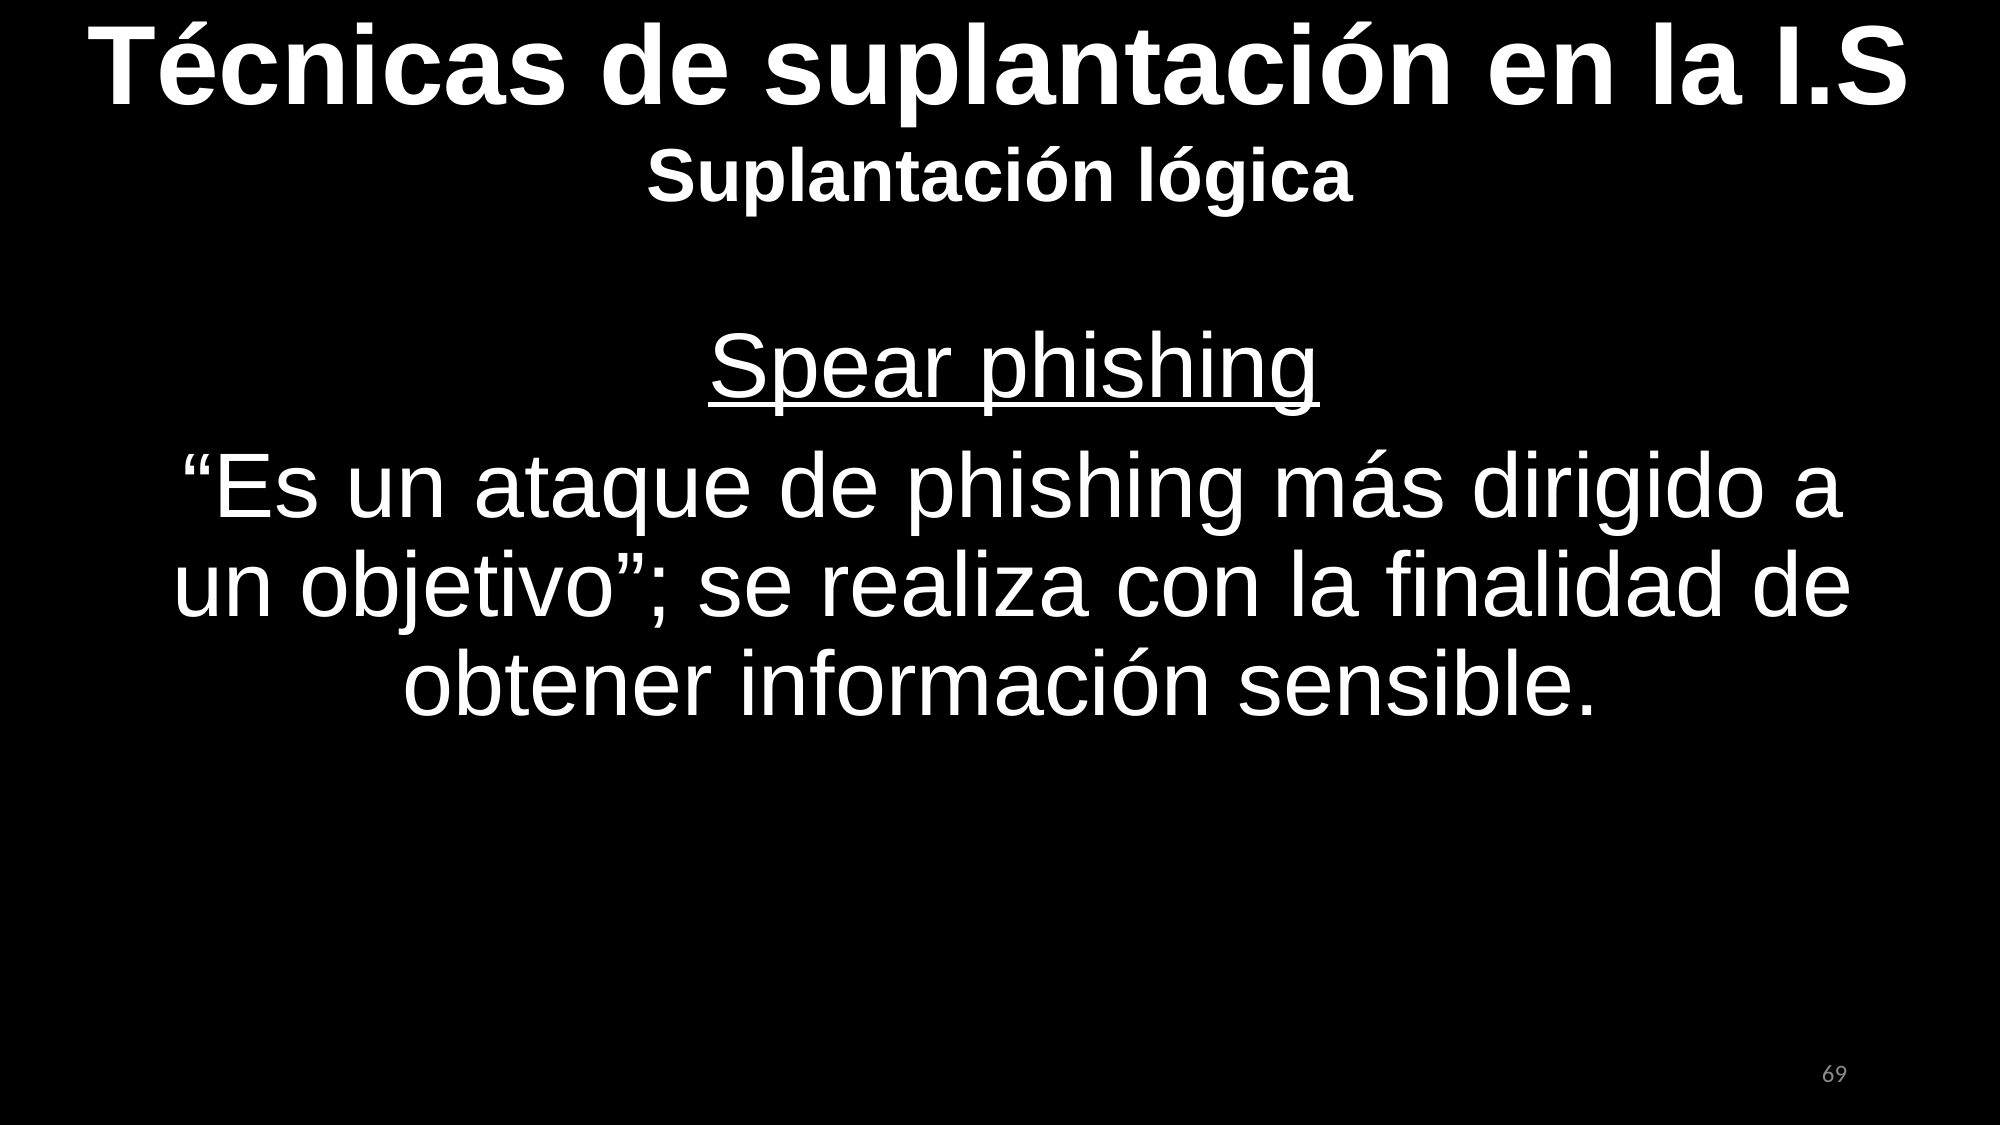

Técnicas de suplantación en la I.S
Suplantación lógica

Spear phishing
“Es un ataque de phishing más dirigido a un objetivo”; se realiza con la finalidad de obtener información sensible.

69